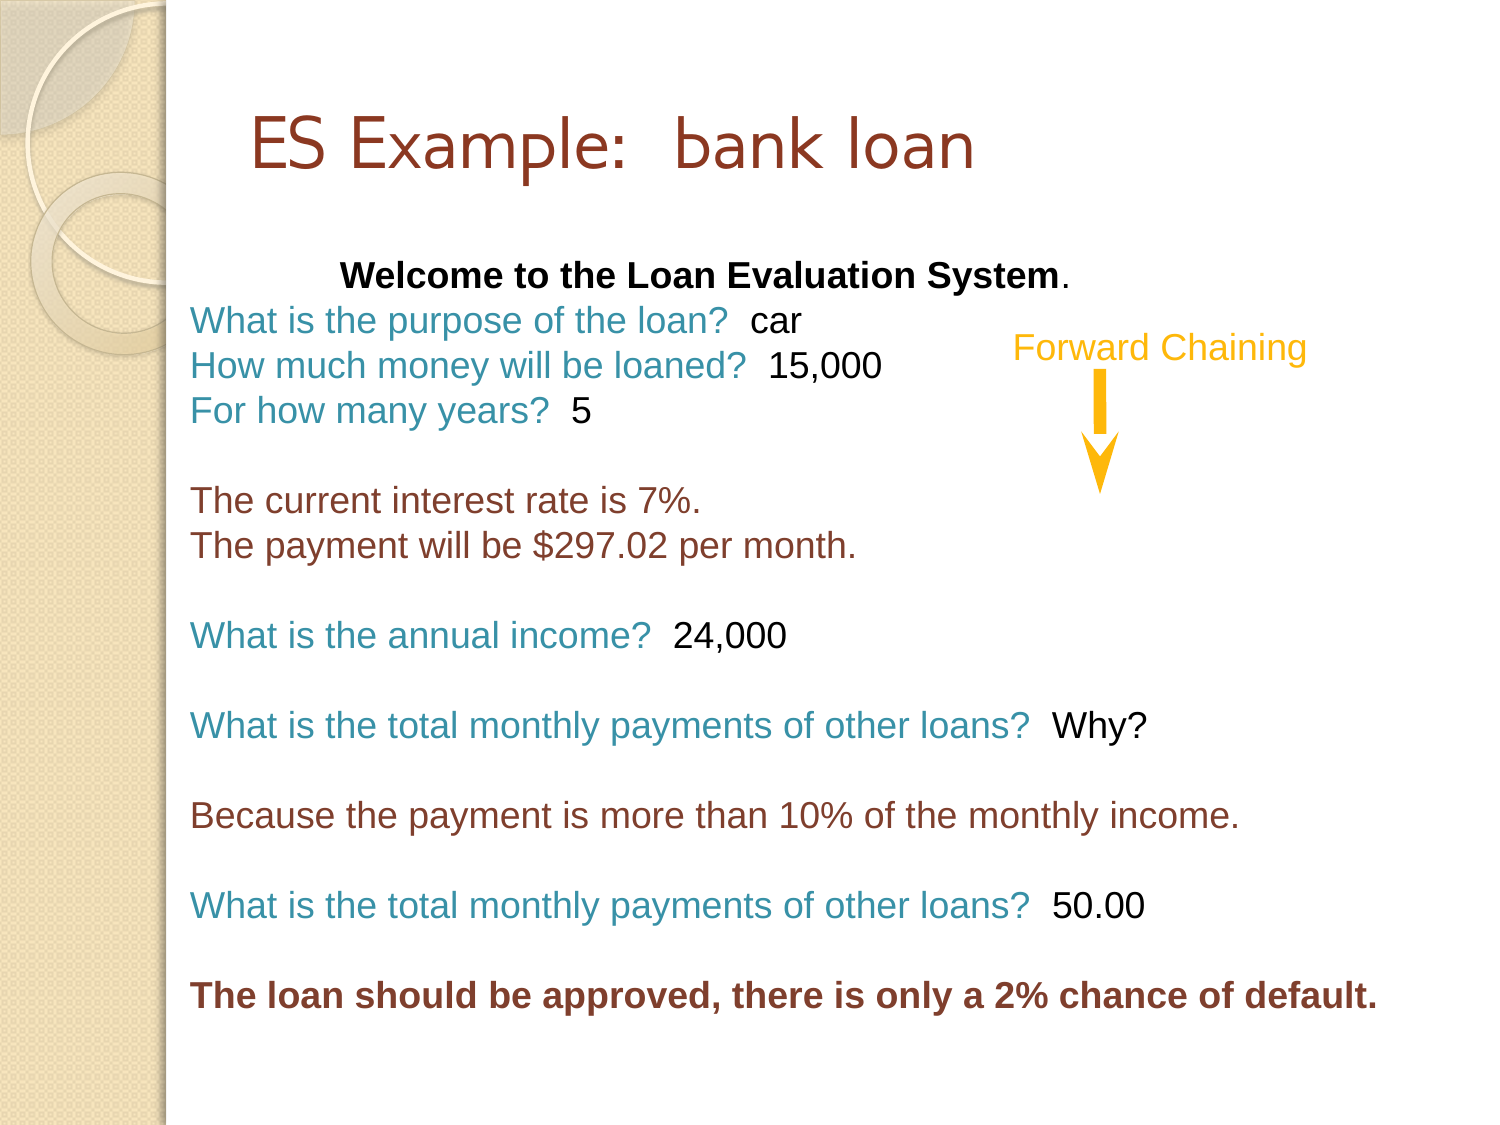

# ES Example:  bank loan
	Welcome to the Loan Evaluation System.
What is the purpose of the loan?  car
How much money will be loaned?  15,000
For how many years?  5

The current interest rate is 7%.
The payment will be $297.02 per month.

What is the annual income?  24,000

What is the total monthly payments of other loans?  Why?

Because the payment is more than 10% of the monthly income.

What is the total monthly payments of other loans?  50.00

The loan should be approved, there is only a 2% chance of default.
Forward Chaining